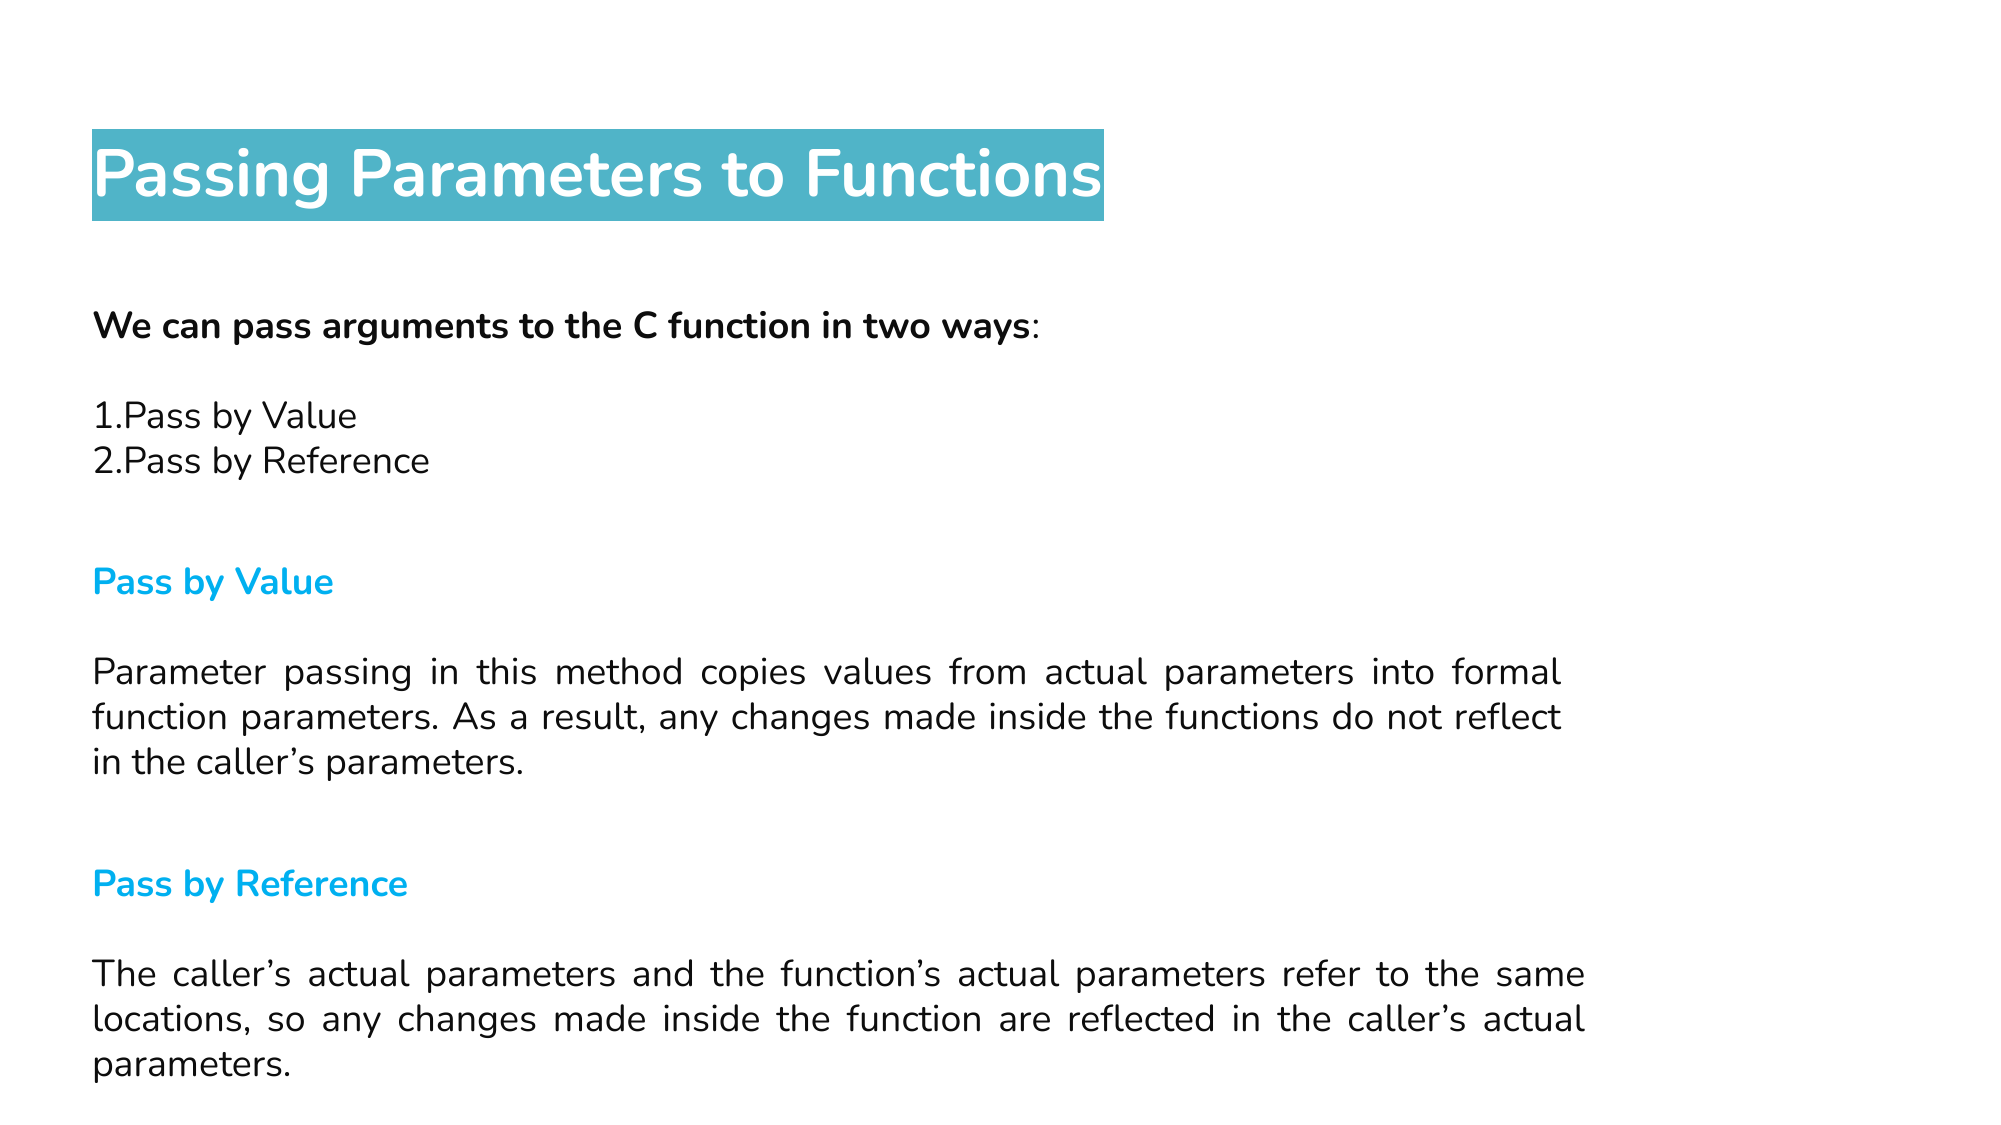

Passing Parameters to Functions
We can pass arguments to the C function in two ways:

Pass by Value
Pass by Reference
Pass by Value

Parameter passing in this method copies values from actual parameters into formal function parameters. As a result, any changes made inside the functions do not reflect in the caller’s parameters.
Pass by Reference

The caller’s actual parameters and the function’s actual parameters refer to the same locations, so any changes made inside the function are reflected in the caller’s actual parameters.